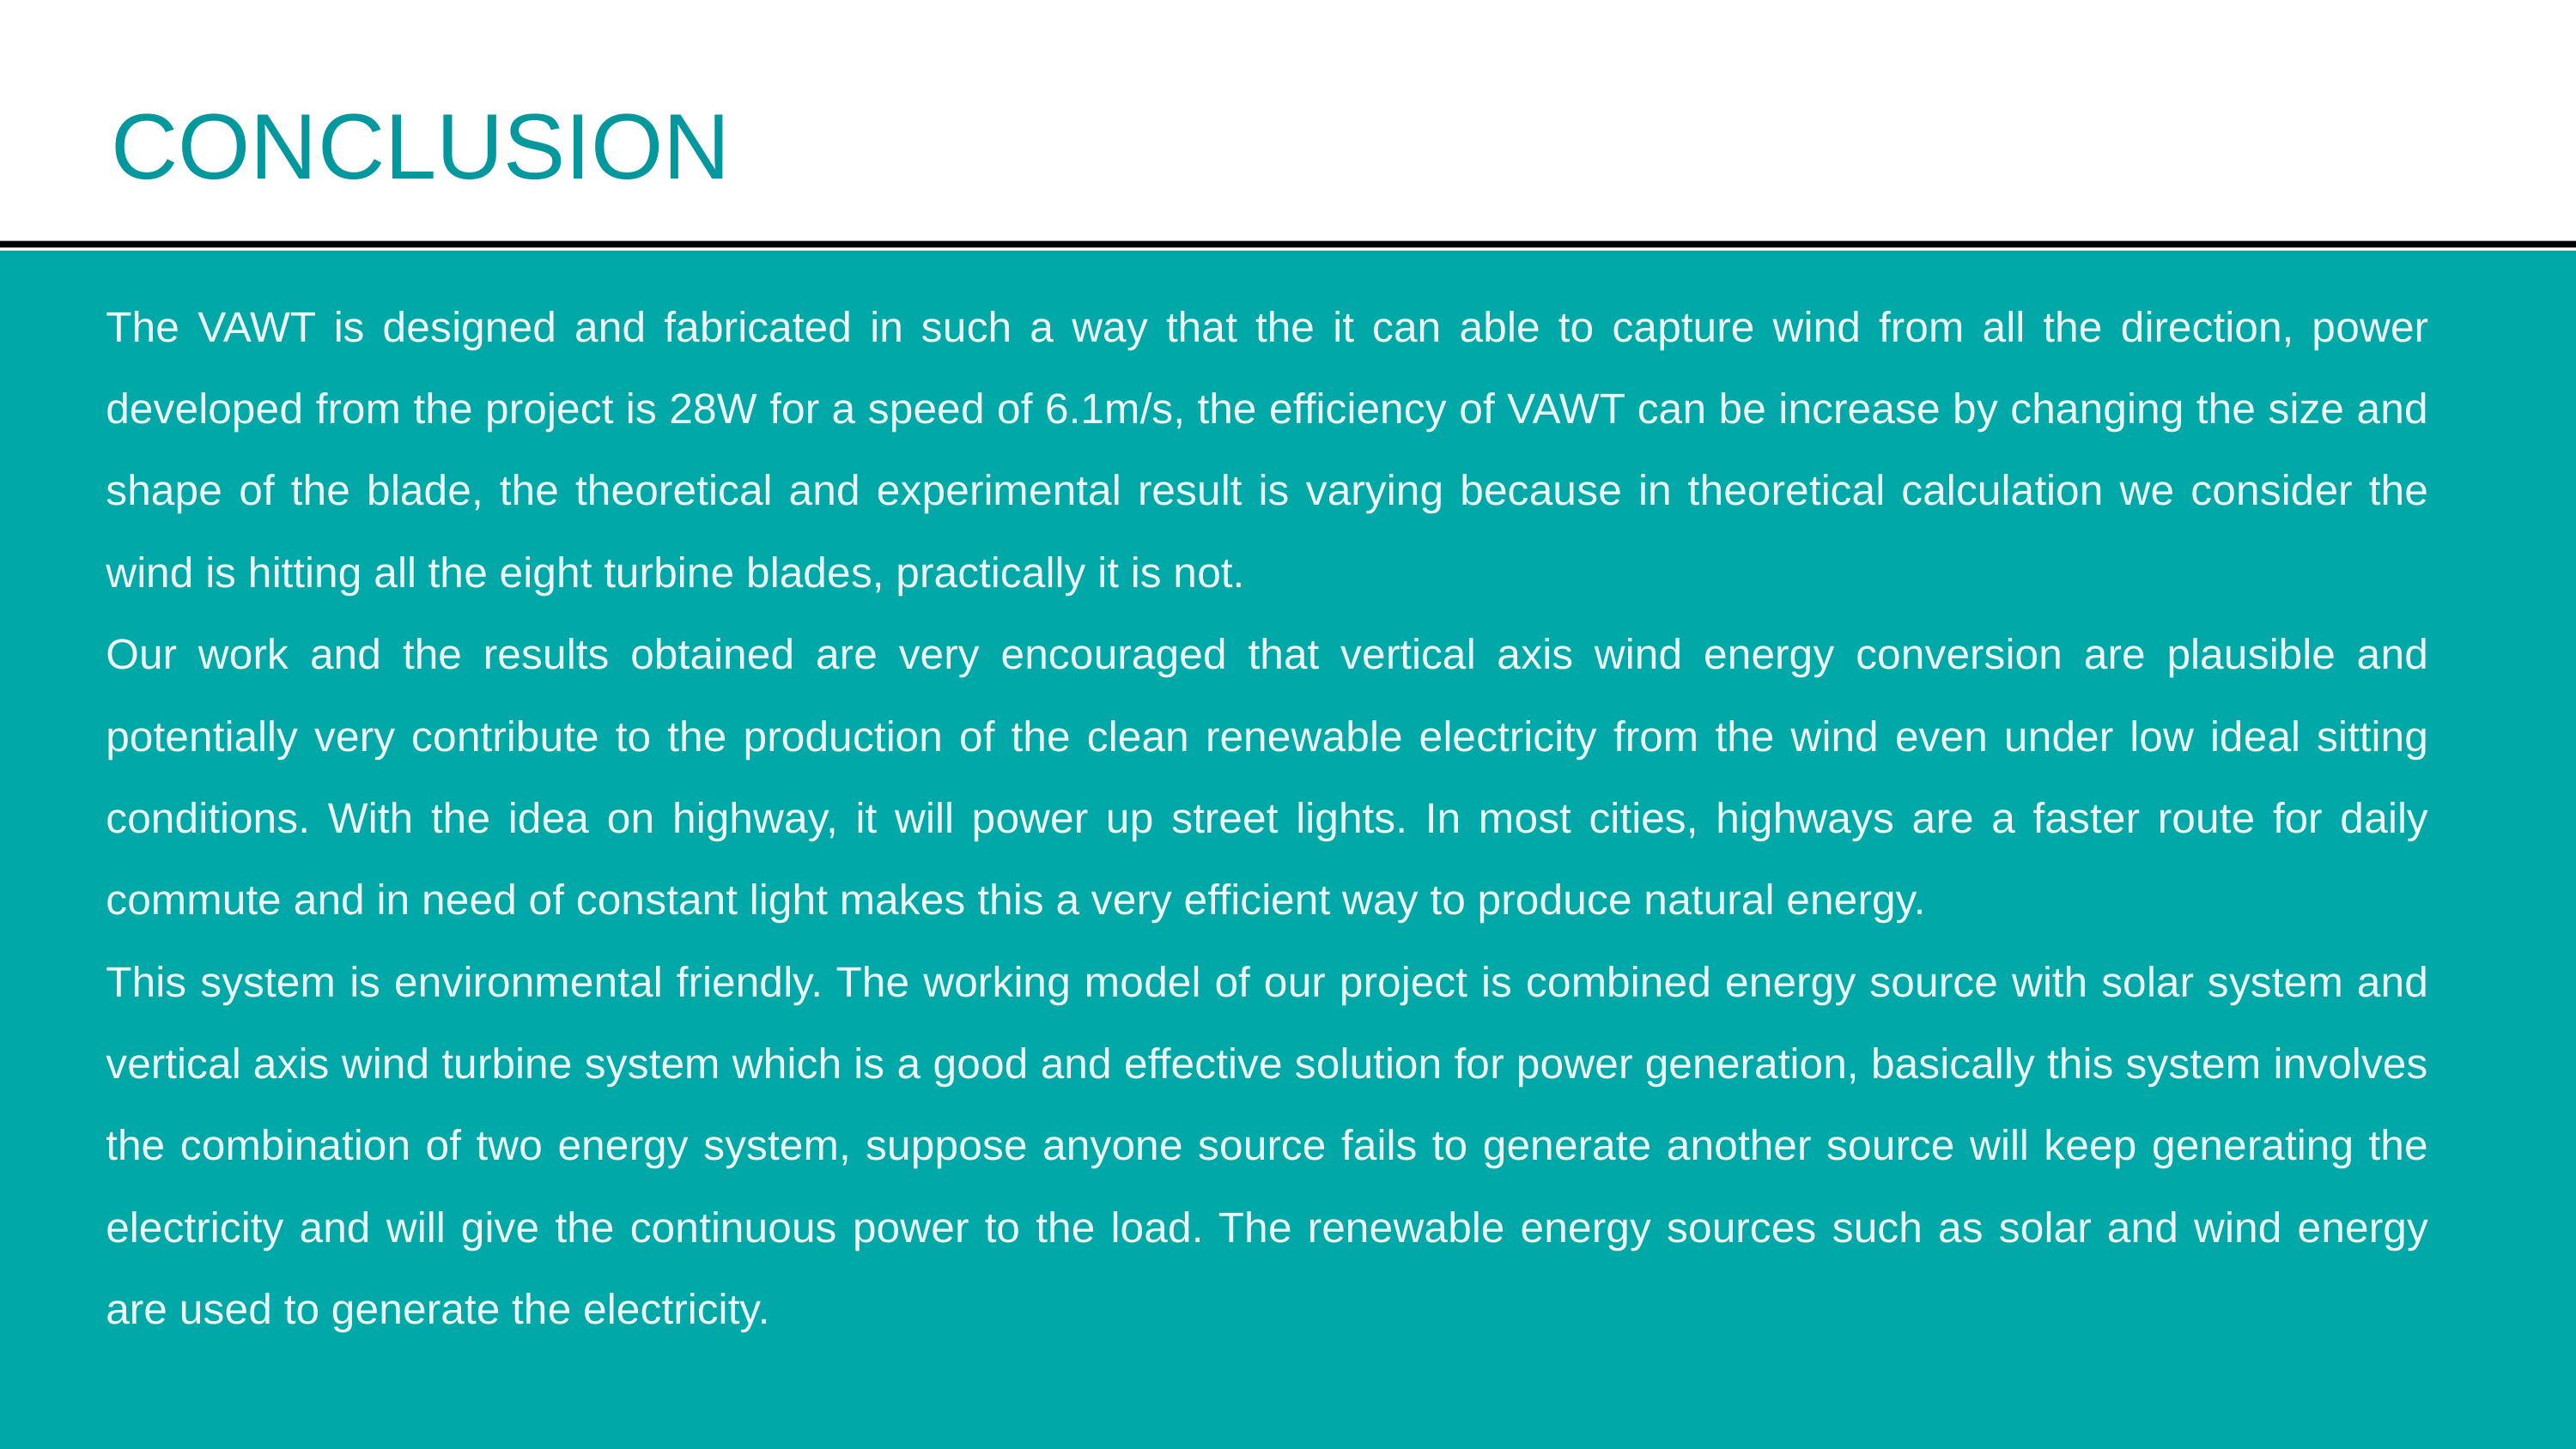

CONCLUSION

The VAWT is designed and fabricated in such a way that the it can able to capture wind from all the direction, power developed from the project is 28W for a speed of 6.1m/s, the efficiency of VAWT can be increase by changing the size and shape of the blade, the theoretical and experimental result is varying because in theoretical calculation we consider the wind is hitting all the eight turbine blades, practically it is not.
Our work and the results obtained are very encouraged that vertical axis wind energy conversion are plausible and potentially very contribute to the production of the clean renewable electricity from the wind even under low ideal sitting conditions. With the idea on highway, it will power up street lights. In most cities, highways are a faster route for daily commute and in need of constant light makes this a very efficient way to produce natural energy.
This system is environmental friendly. The working model of our project is combined energy source with solar system and vertical axis wind turbine system which is a good and effective solution for power generation, basically this system involves the combination of two energy system, suppose anyone source fails to generate another source will keep generating the electricity and will give the continuous power to the load. The renewable energy sources such as solar and wind energy are used to generate the electricity.